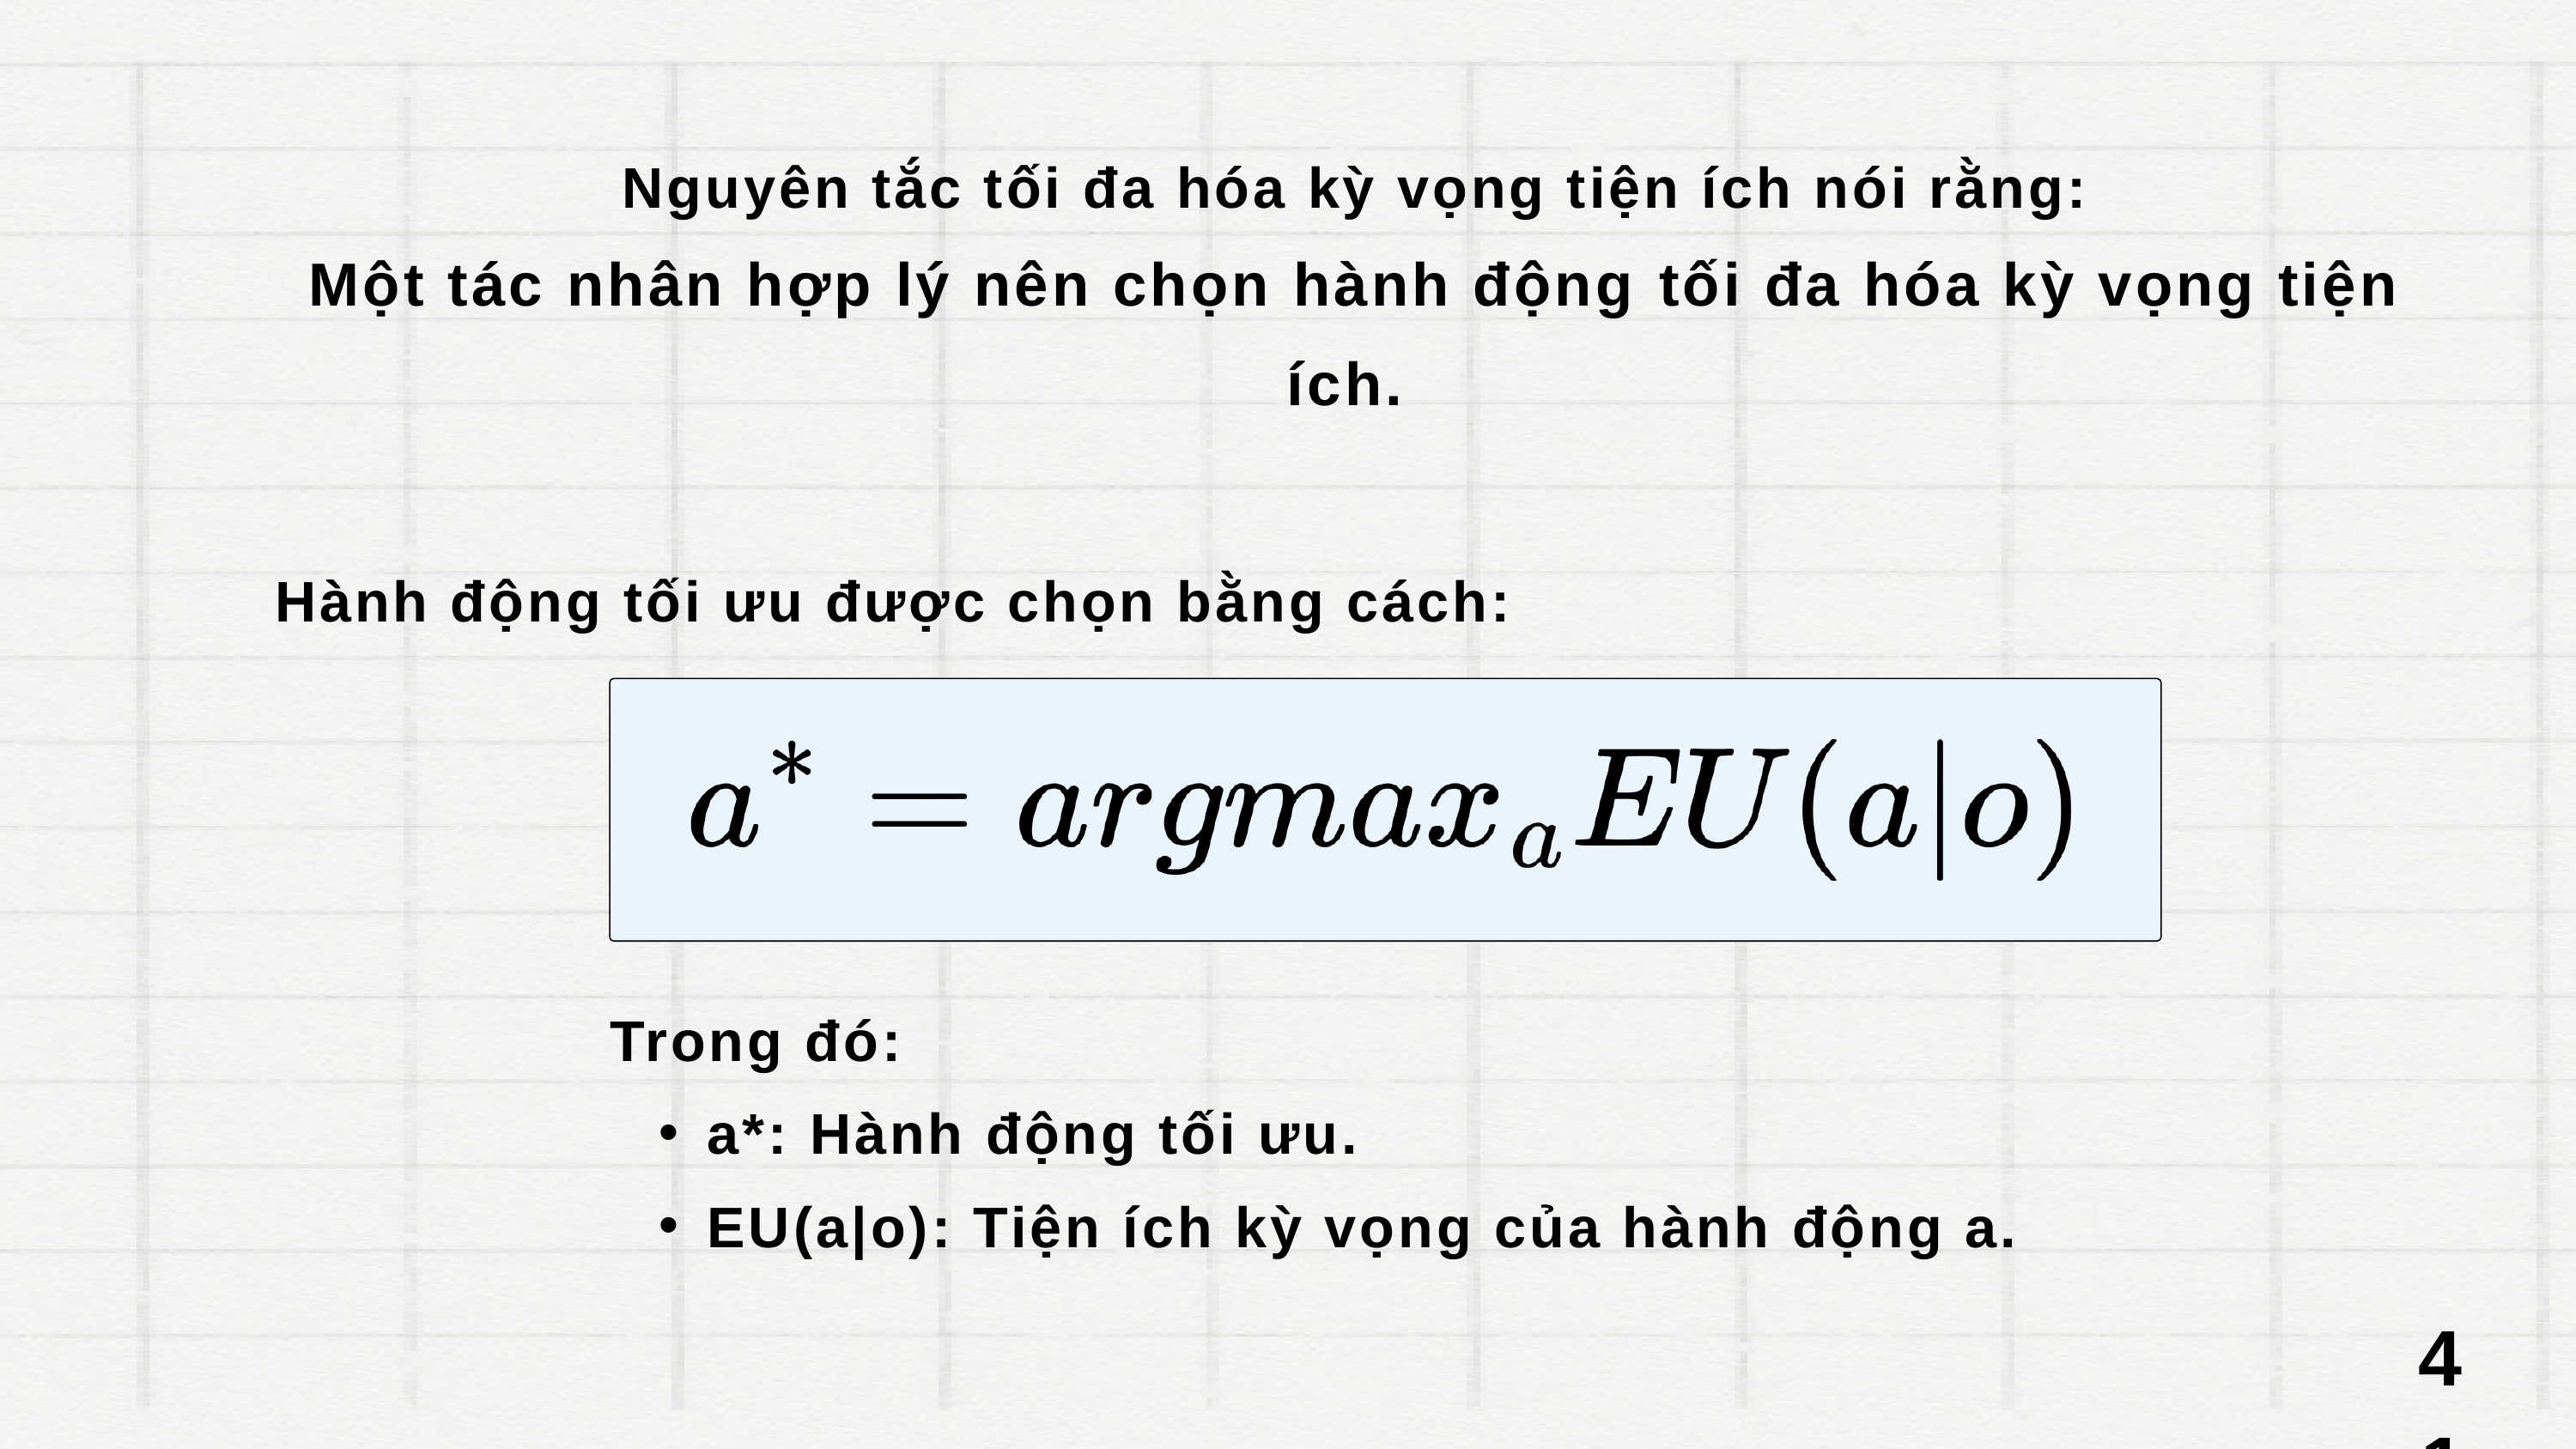

Nguyên tắc tối đa hóa kỳ vọng tiện ích nói rằng:
Một tác nhân hợp lý nên chọn hành động tối đa hóa kỳ vọng tiện ích.

Hành động tối ưu được chọn bằng cách:

Trong đó:
a*: Hành động tối ưu.
EU(a|o): Tiện ích kỳ vọng của hành động a.
41